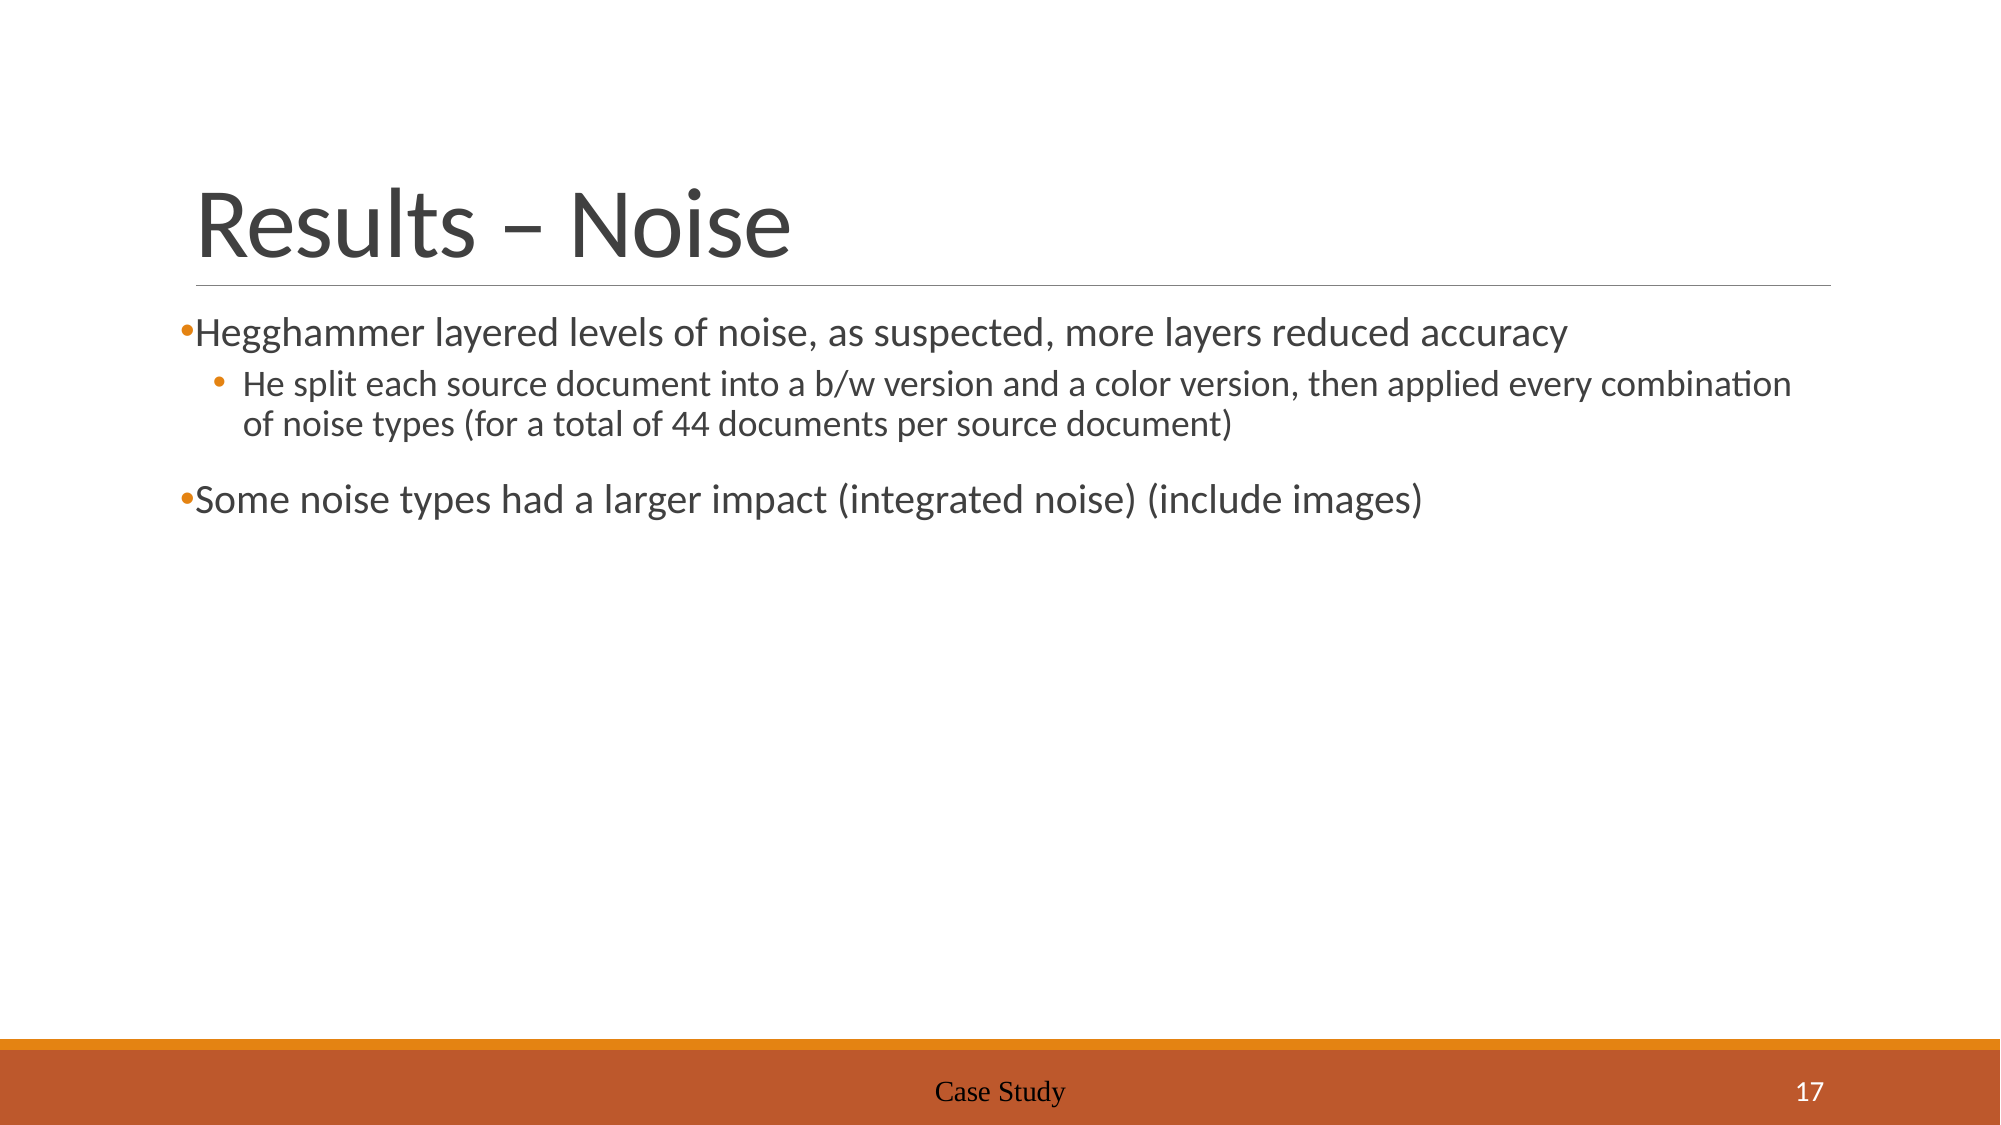

# Results – Noise
Hegghammer layered levels of noise, as suspected, more layers reduced accuracy
He split each source document into a b/w version and a color version, then applied every combination of noise types (for a total of 44 documents per source document)
Some noise types had a larger impact (integrated noise) (include images)
Case Study
17